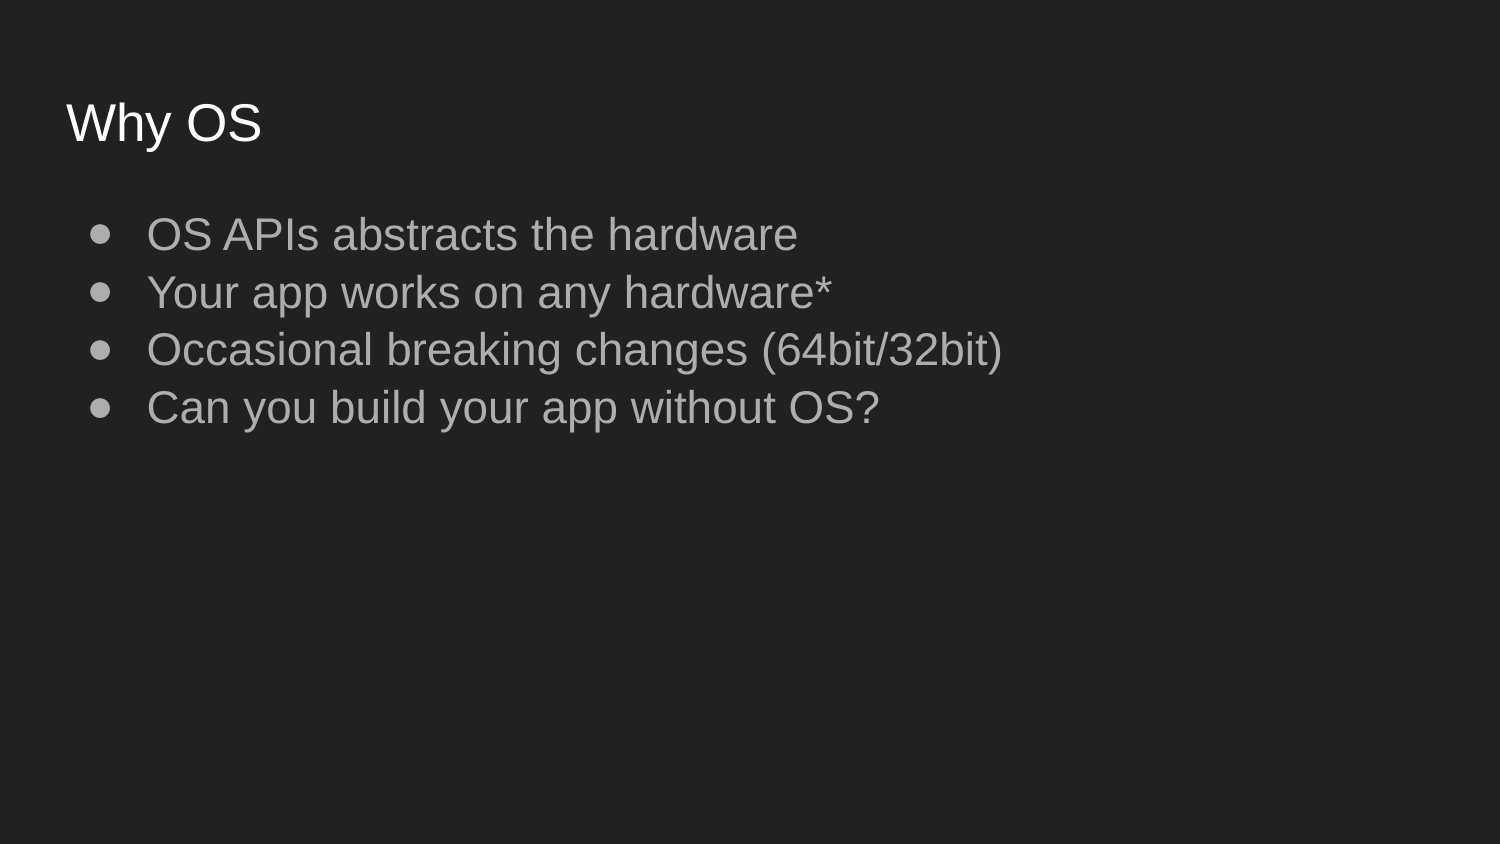

# Why OS
OS APIs abstracts the hardware
Your app works on any hardware*
Occasional breaking changes (64bit/32bit)
Can you build your app without OS?